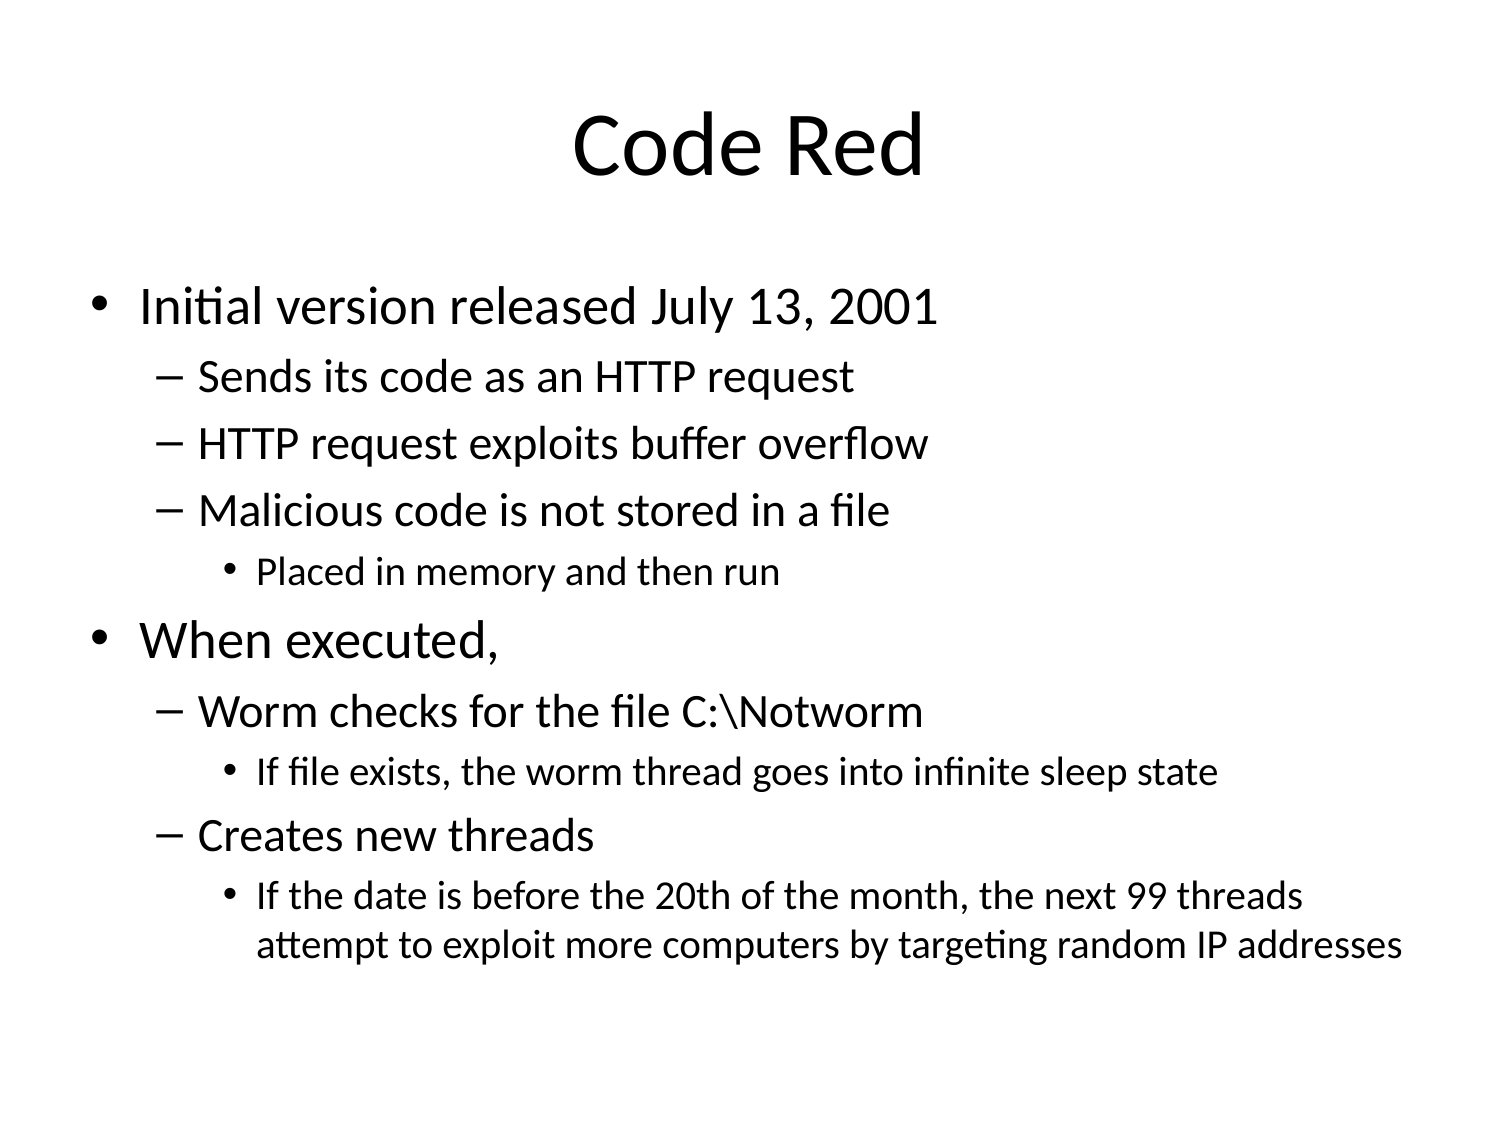

# Code Red
Initial version released July 13, 2001
Sends its code as an HTTP request
HTTP request exploits buffer overflow
Malicious code is not stored in a file
Placed in memory and then run
When executed,
Worm checks for the file C:\Notworm
If file exists, the worm thread goes into infinite sleep state
Creates new threads
If the date is before the 20th of the month, the next 99 threads attempt to exploit more computers by targeting random IP addresses